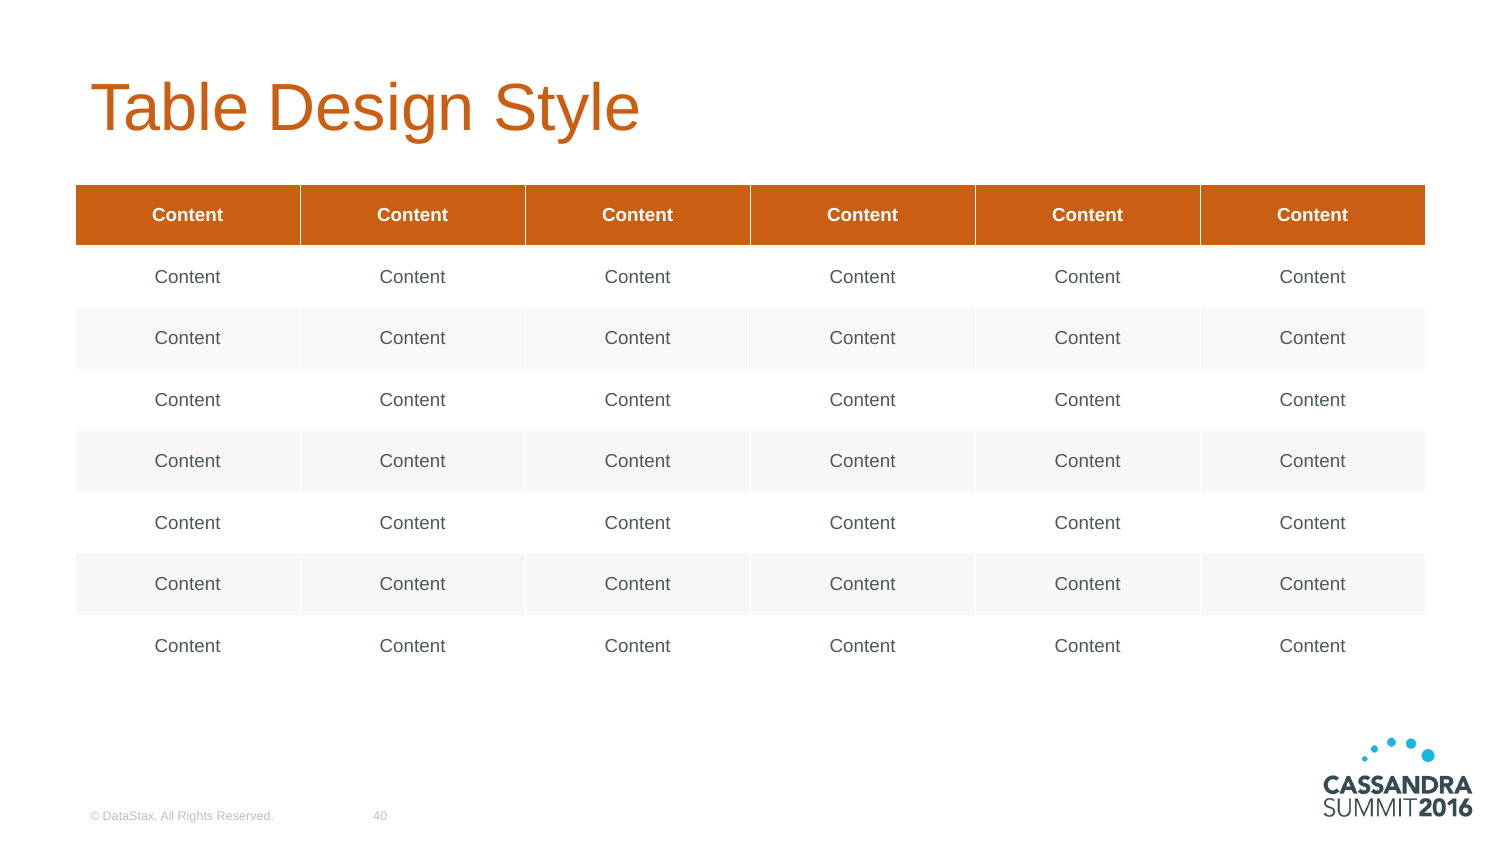

# Table Design Style
| Content | Content | Content | Content | Content | Content |
| --- | --- | --- | --- | --- | --- |
| Content | Content | Content | Content | Content | Content |
| Content | Content | Content | Content | Content | Content |
| Content | Content | Content | Content | Content | Content |
| Content | Content | Content | Content | Content | Content |
| Content | Content | Content | Content | Content | Content |
| Content | Content | Content | Content | Content | Content |
| Content | Content | Content | Content | Content | Content |
© DataStax, All Rights Reserved.
40